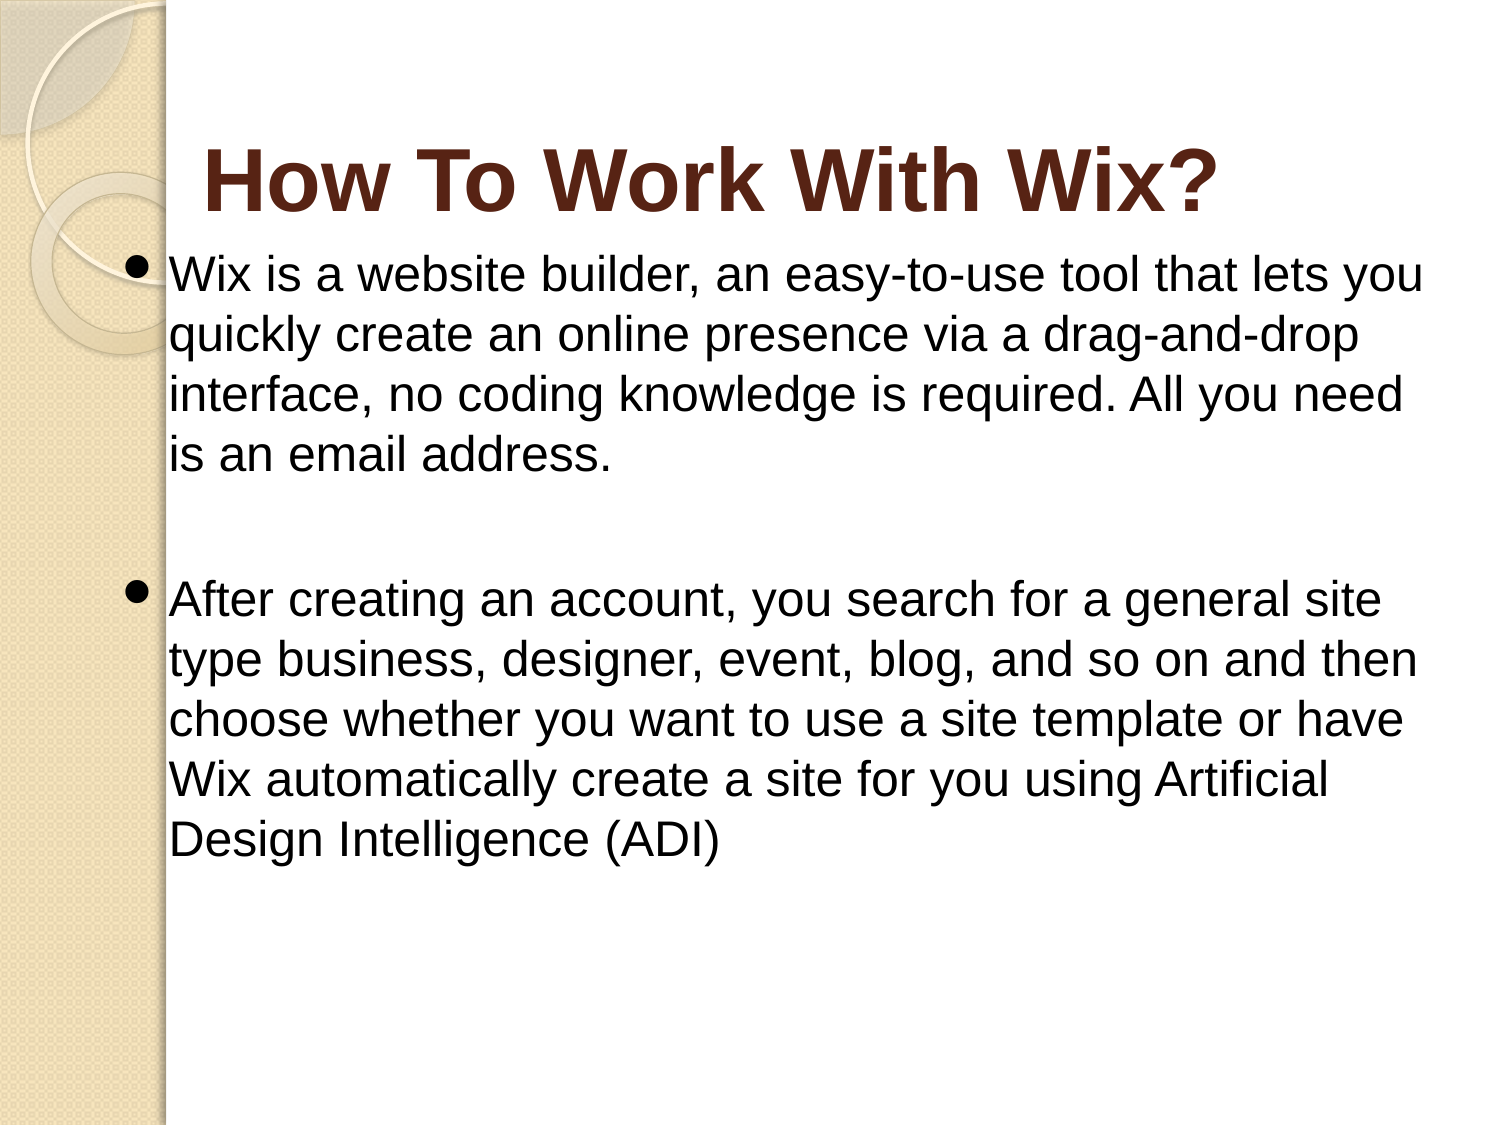

# How To Work With Wix?
Wix is a website builder, an easy-to-use tool that lets you quickly create an online presence via a drag-and-drop interface, no coding knowledge is required. All you need is an email address.

After creating an account, you search for a general site type business, designer, event, blog, and so on and then choose whether you want to use a site template or have Wix automatically create a site for you using Artificial Design Intelligence (ADI)